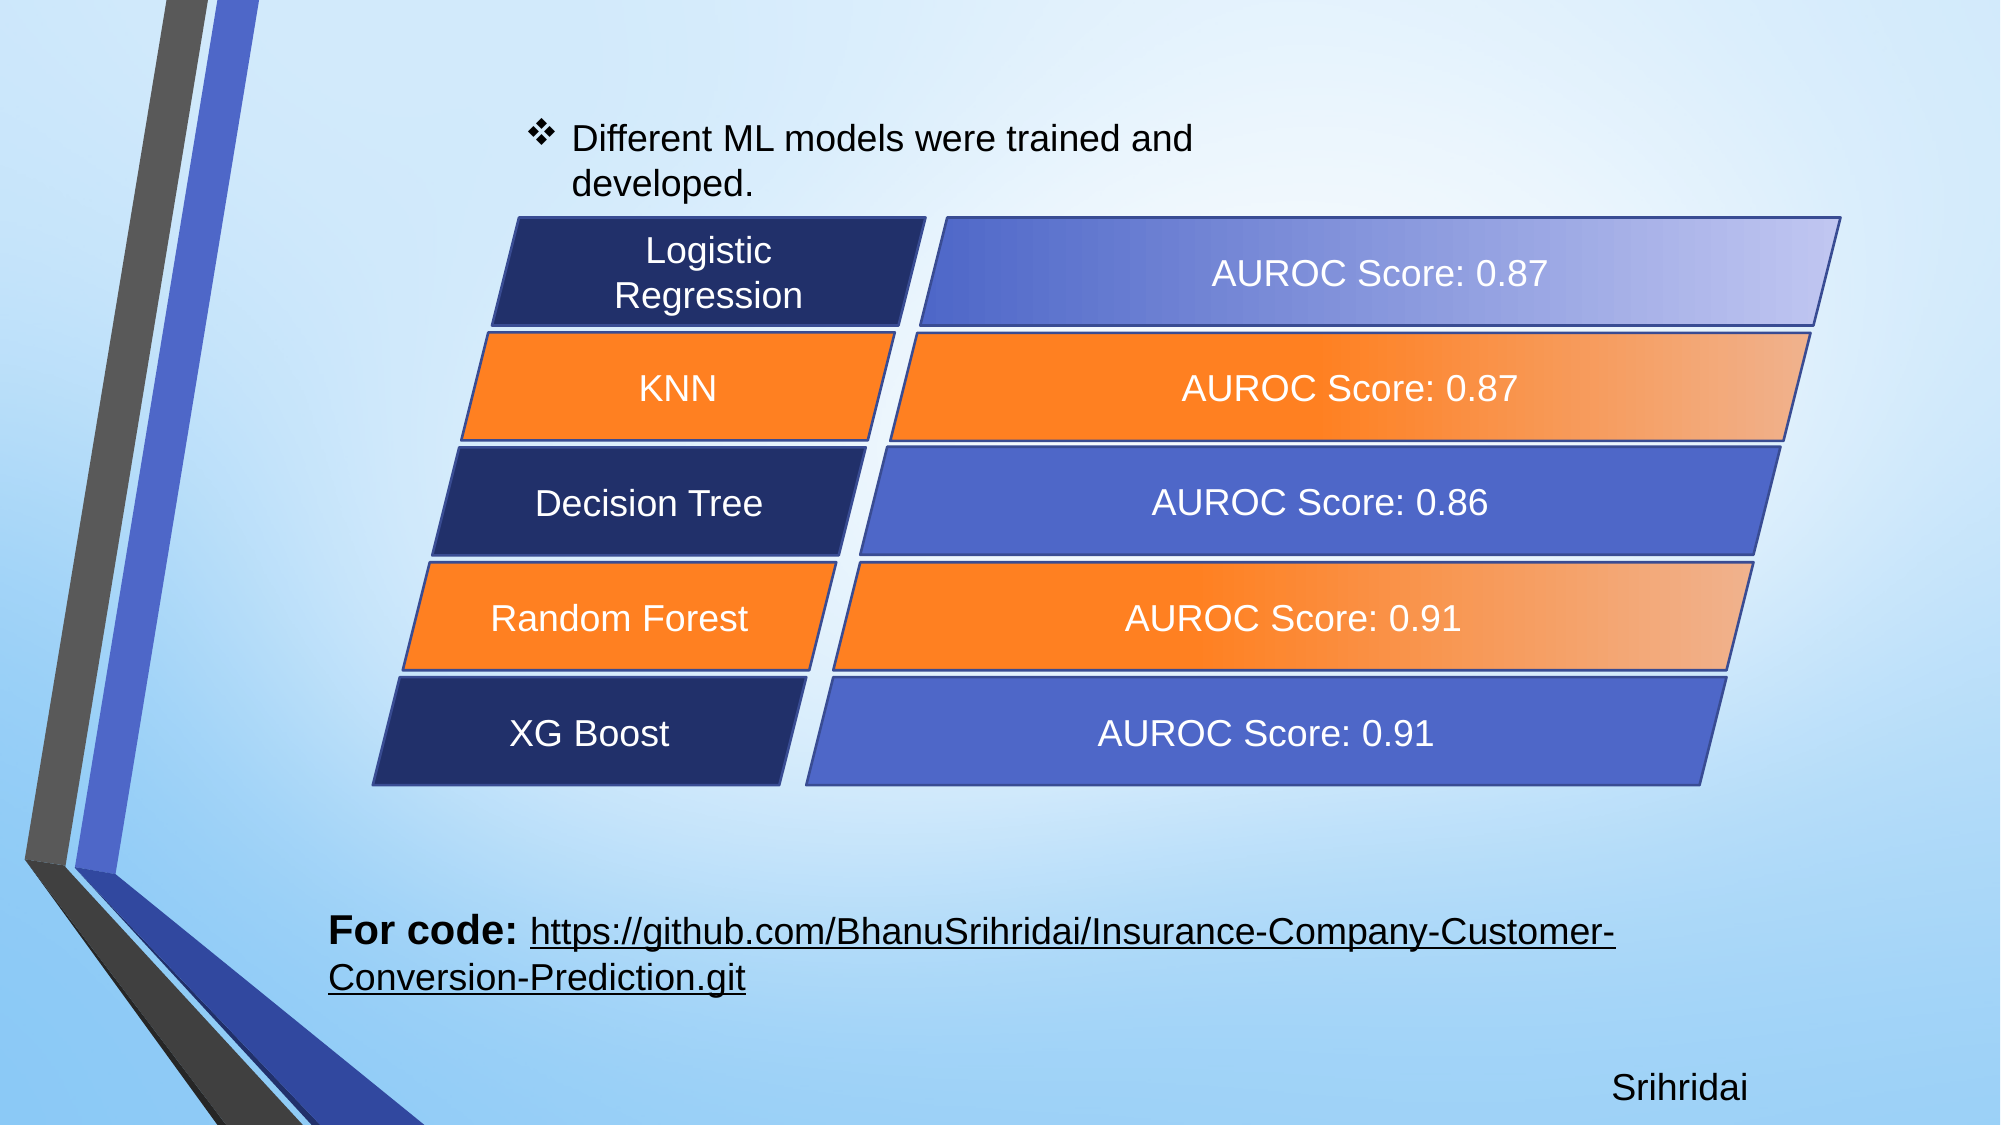

Different ML models were trained and developed.
Logistic Regression
AUROC Score: 0.87
KNN
AUROC Score: 0.87
AUROC Score: 0.86
Decision Tree
Random Forest
AUROC Score: 0.91
XG Boost
AUROC Score: 0.91
For code: https://github.com/BhanuSrihridai/Insurance-Company-Customer-Conversion-Prediction.git